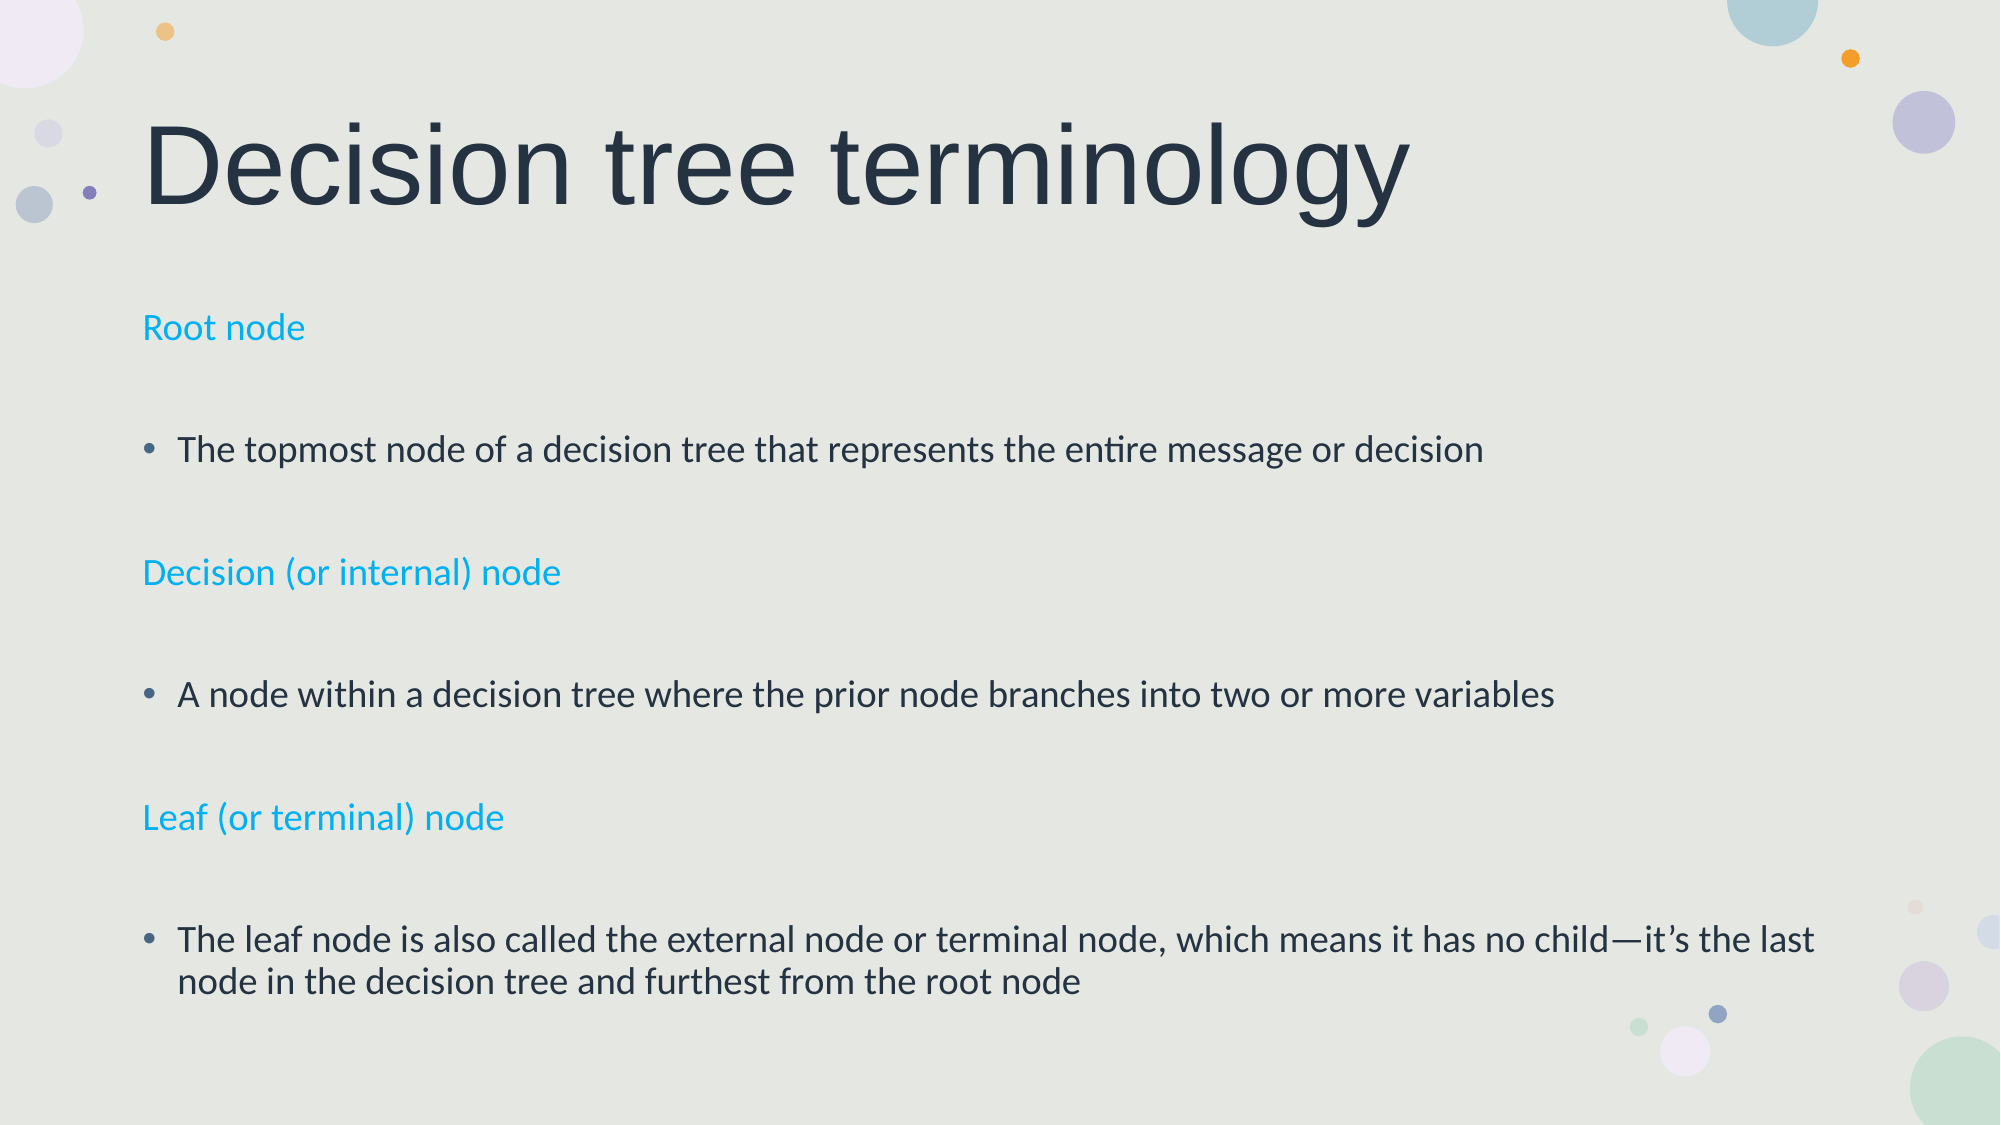

# Decision tree terminology
Root node

The topmost node of a decision tree that represents the entire message or decision

Decision (or internal) node

A node within a decision tree where the prior node branches into two or more variables

Leaf (or terminal) node

The leaf node is also called the external node or terminal node, which means it has no child—it’s the last node in the decision tree and furthest from the root node